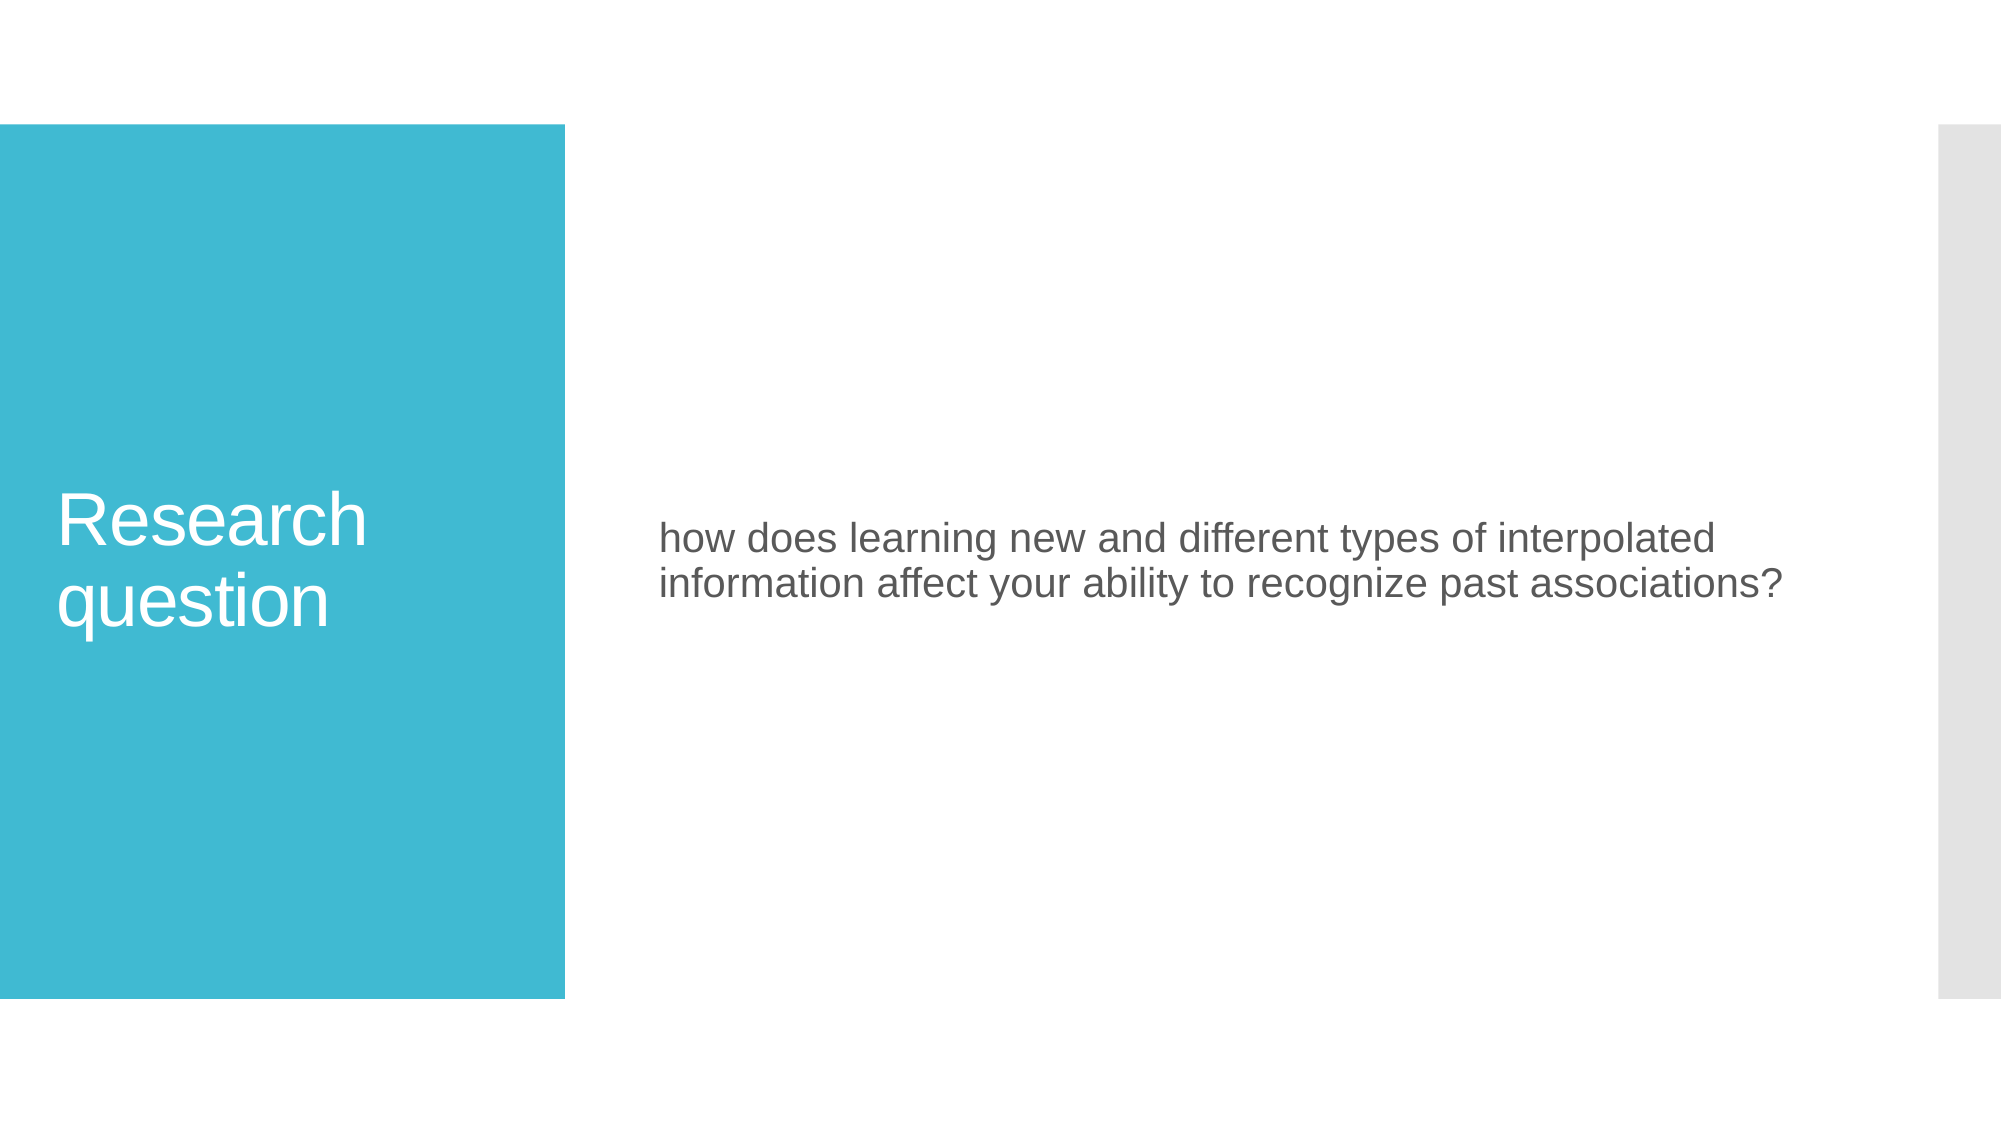

how does learning new and different types of interpolated information affect your ability to recognize past associations?
# Research question